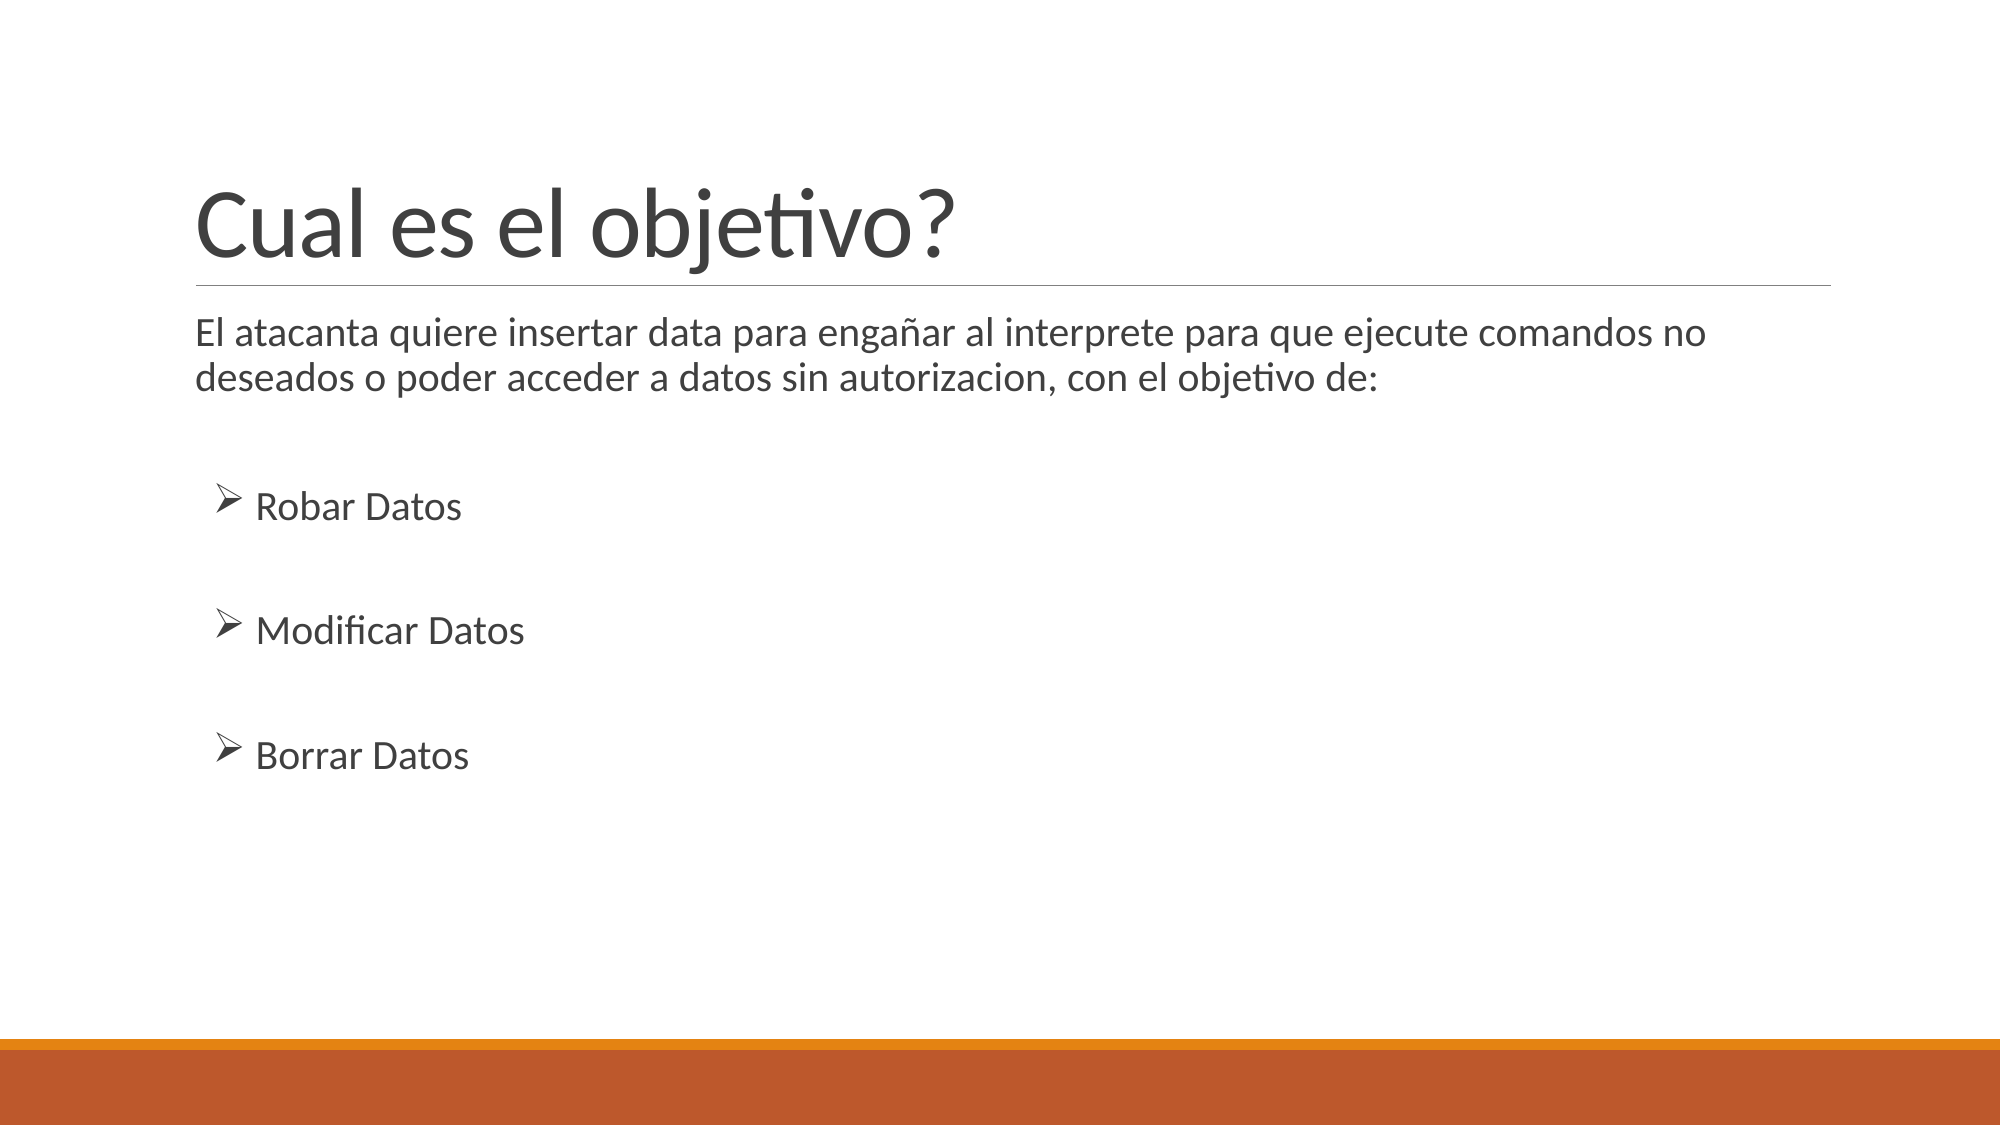

# Cual es el objetivo?
El atacanta quiere insertar data para engañar al interprete para que ejecute comandos no deseados o poder acceder a datos sin autorizacion, con el objetivo de:

 Robar Datos

 Modificar Datos

 Borrar Datos